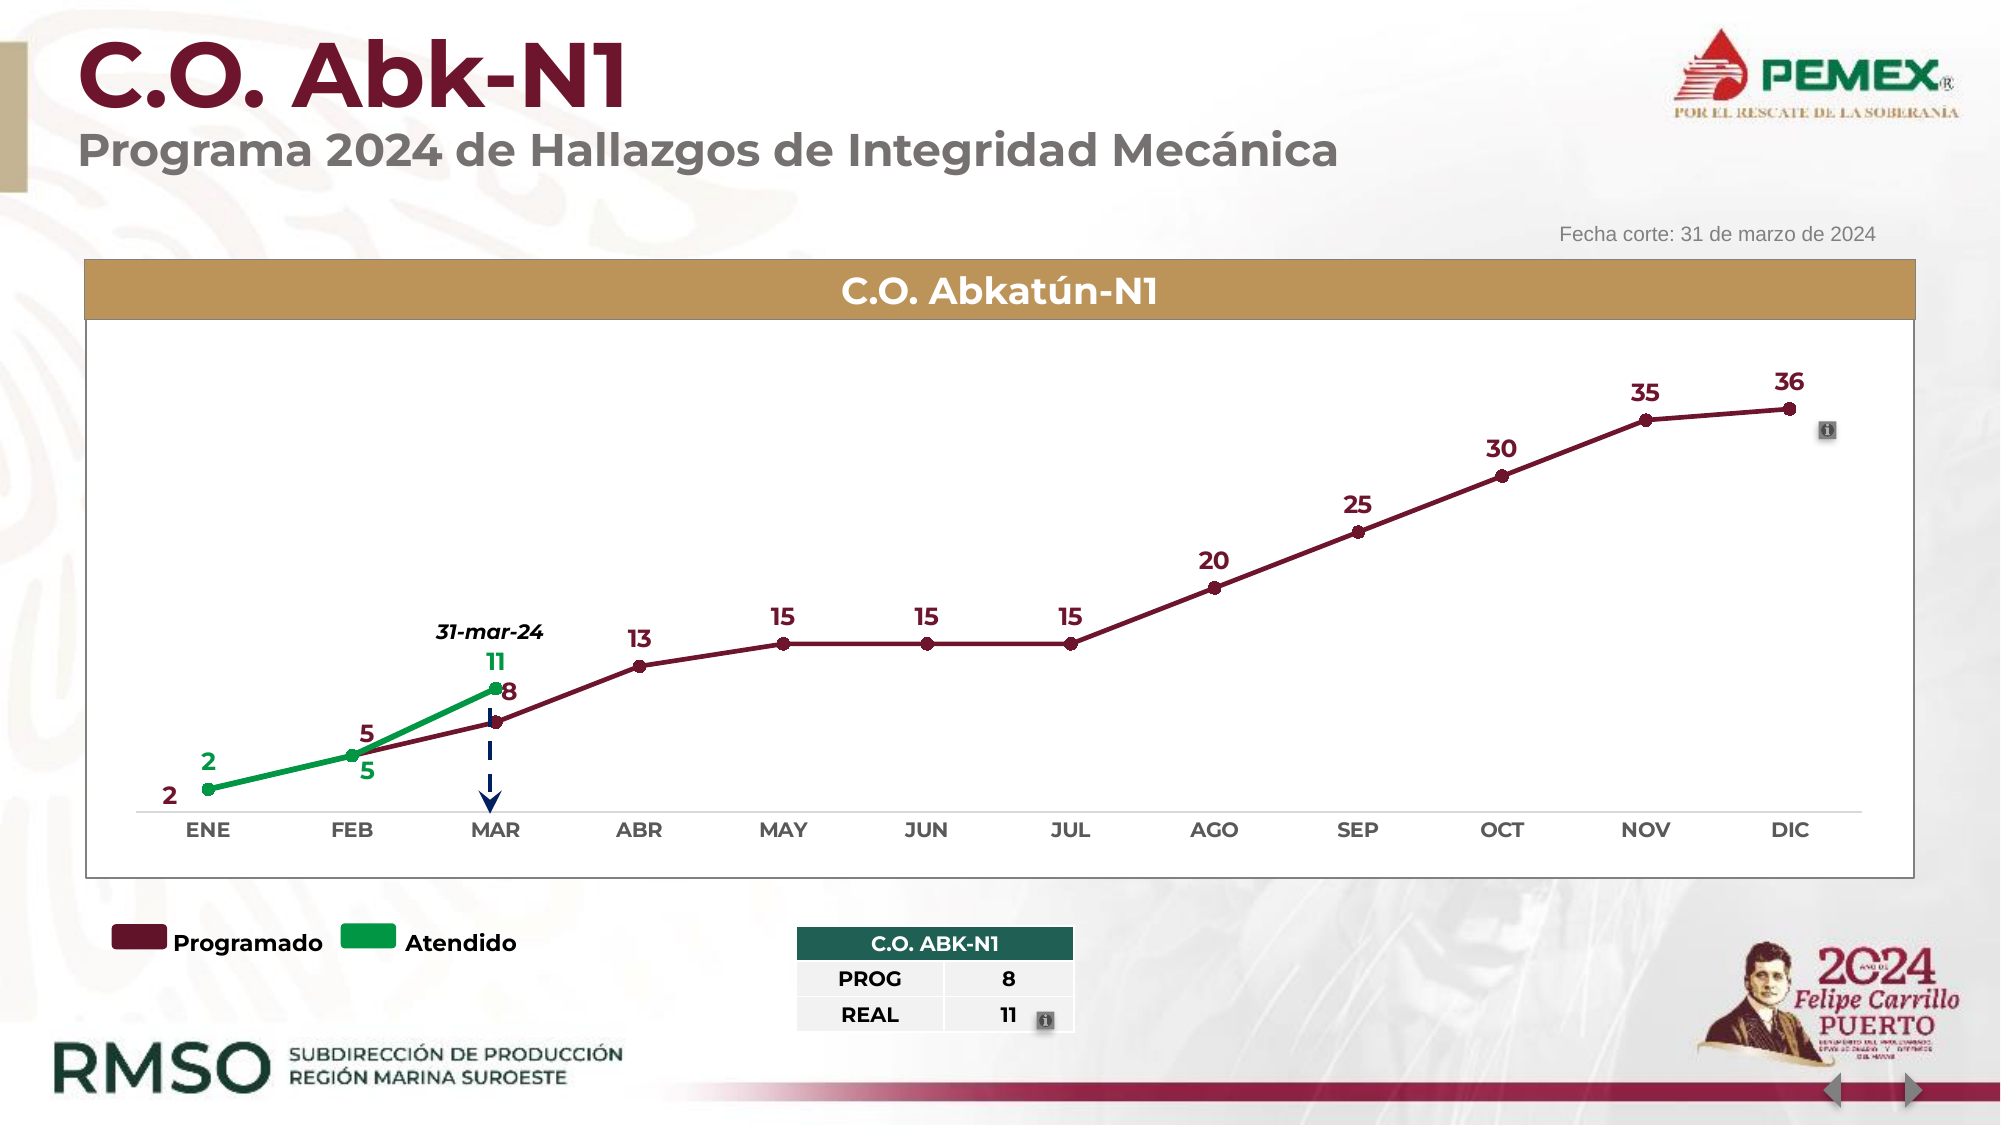

# C.O. Abk-N1 Programa 2024 de Hallazgos de Integridad Mecánica
Fecha corte: 31 de marzo de 2024
C.O. Abkatún-N1

### Chart

| Category | Programado | Realizado |
|---|---|---|
| ENE | 2.0 | 2.0 |
| FEB | 5.0 | 5.0 |
| MAR | 8.0 | 11.0 |
| ABR | 13.0 | None |
| MAY | 15.0 | None |
| JUN | 15.0 | None |
| JUL | 15.0 | None |
| AGO | 20.0 | None |
| SEP | 25.0 | None |
| OCT | 30.0 | None |
| NOV | 35.0 | None |
| DIC | 36.0 | None |
31-mar-24
Atendido

Programado

| C.O. ABK-N1 |  |
| --- | --- |
| PROG | 8 |
| REAL | 11 |